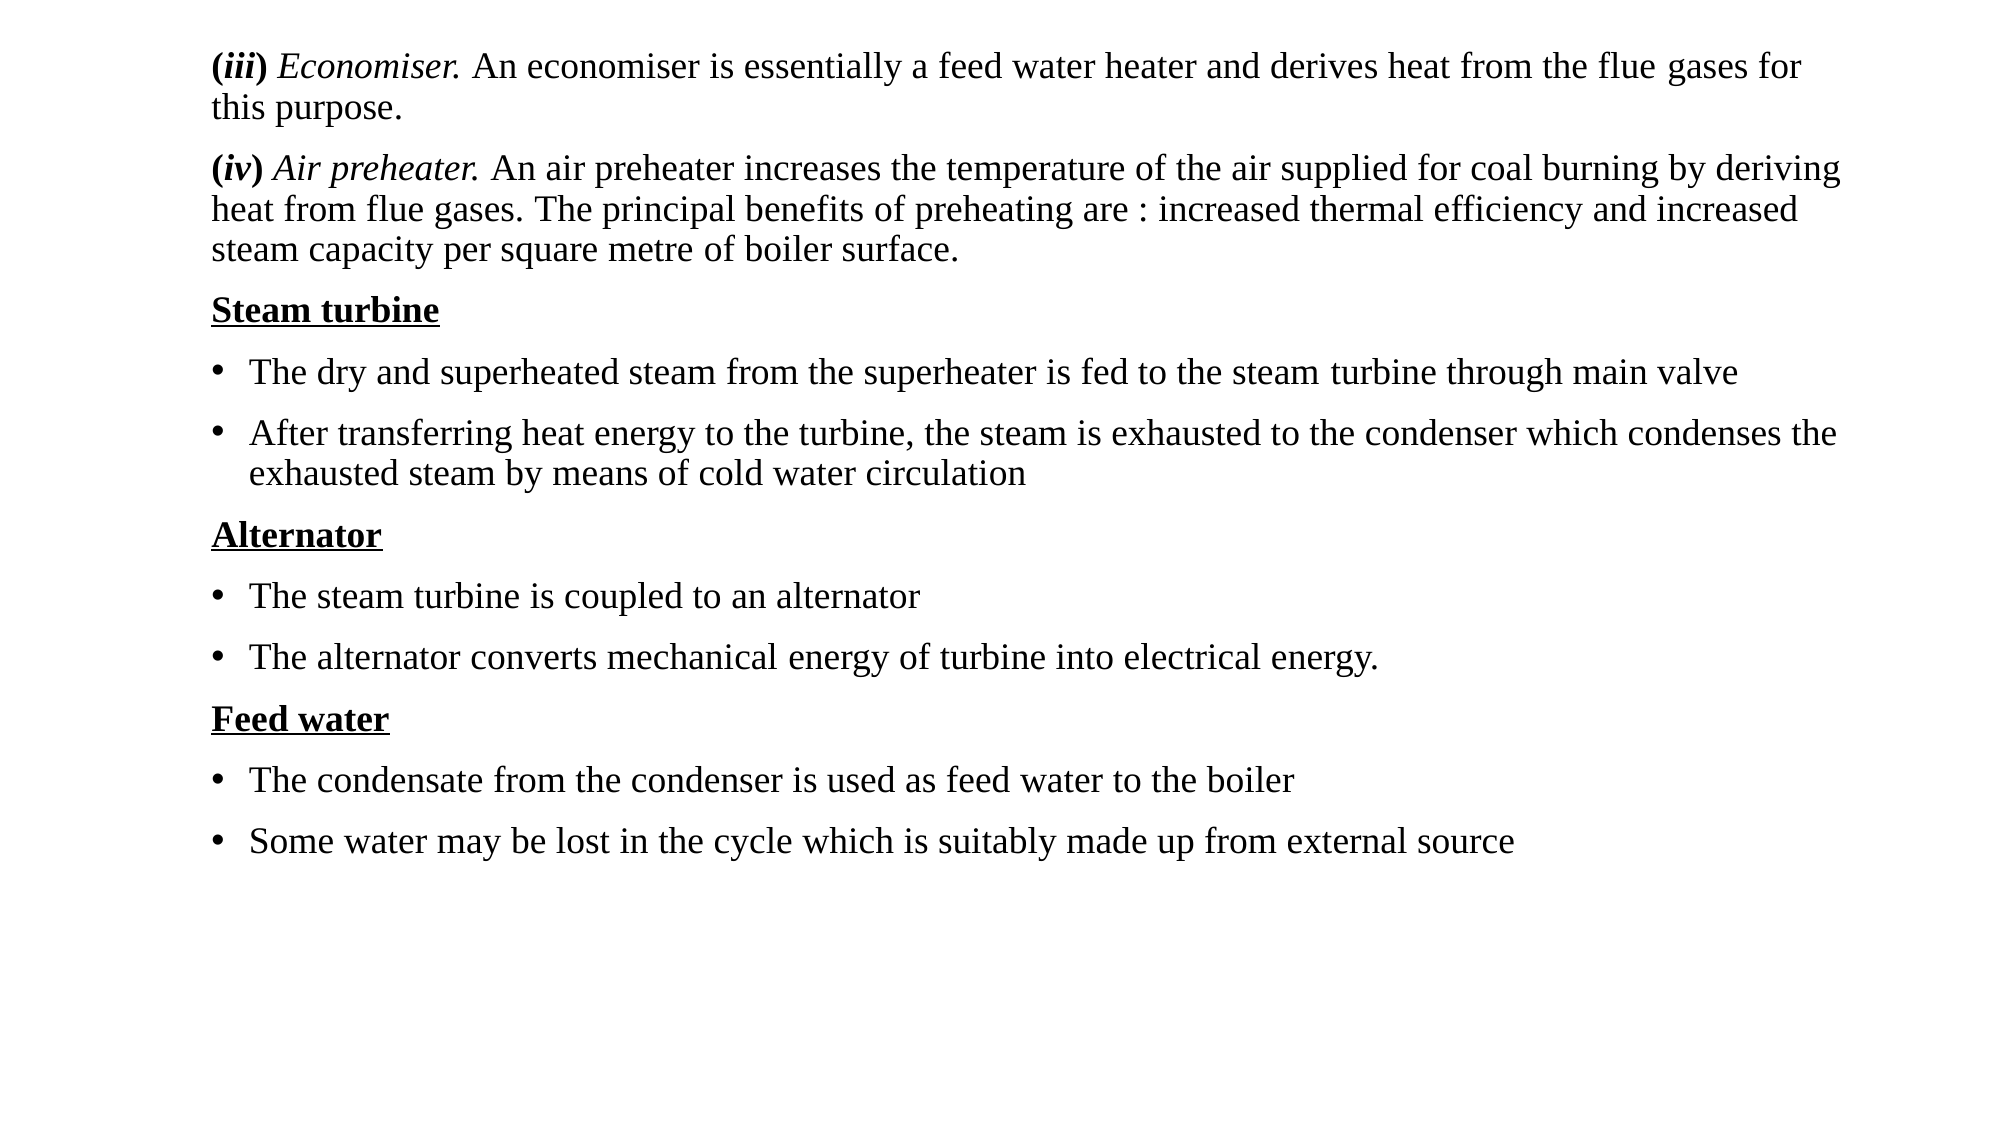

(iii) Economiser. An economiser is essentially a feed water heater and derives heat from the flue gases for this purpose.
(iv) Air preheater. An air preheater increases the temperature of the air supplied for coal burning by deriving heat from flue gases. The principal benefits of preheating are : increased thermal efficiency and increased steam capacity per square metre of boiler surface.
Steam turbine
The dry and superheated steam from the superheater is fed to the steam turbine through main valve
After transferring heat energy to the turbine, the steam is exhausted to the condenser which condenses the exhausted steam by means of cold water circulation
Alternator
The steam turbine is coupled to an alternator
The alternator converts mechanical energy of turbine into electrical energy.
Feed water
The condensate from the condenser is used as feed water to the boiler
Some water may be lost in the cycle which is suitably made up from external source